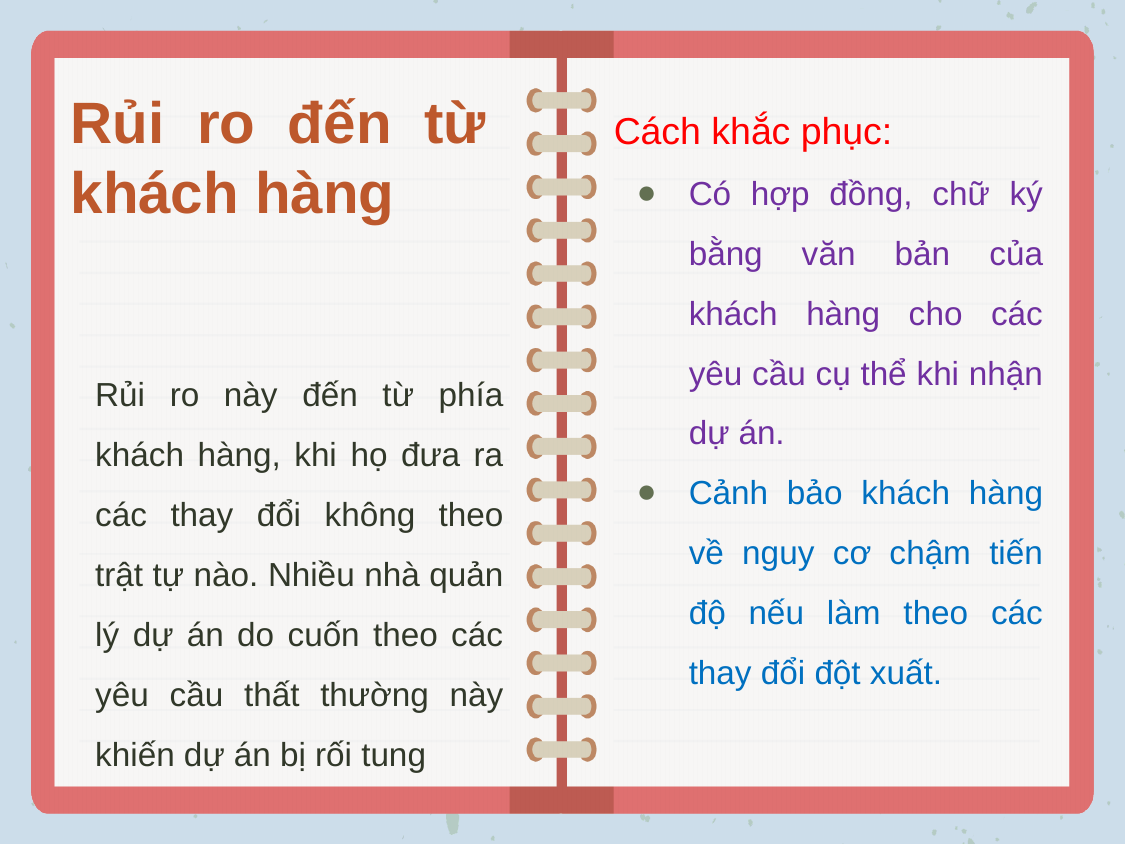

# Rủi ro đến từ khách hàng
Cách khắc phục:
Có hợp đồng, chữ ký bằng văn bản của khách hàng cho các yêu cầu cụ thể khi nhận dự án.
Cảnh bảo khách hàng về nguy cơ chậm tiến độ nếu làm theo các thay đổi đột xuất.
Rủi ro này đến từ phía khách hàng, khi họ đưa ra các thay đổi không theo trật tự nào. Nhiều nhà quản lý dự án do cuốn theo các yêu cầu thất thường này khiến dự án bị rối tung